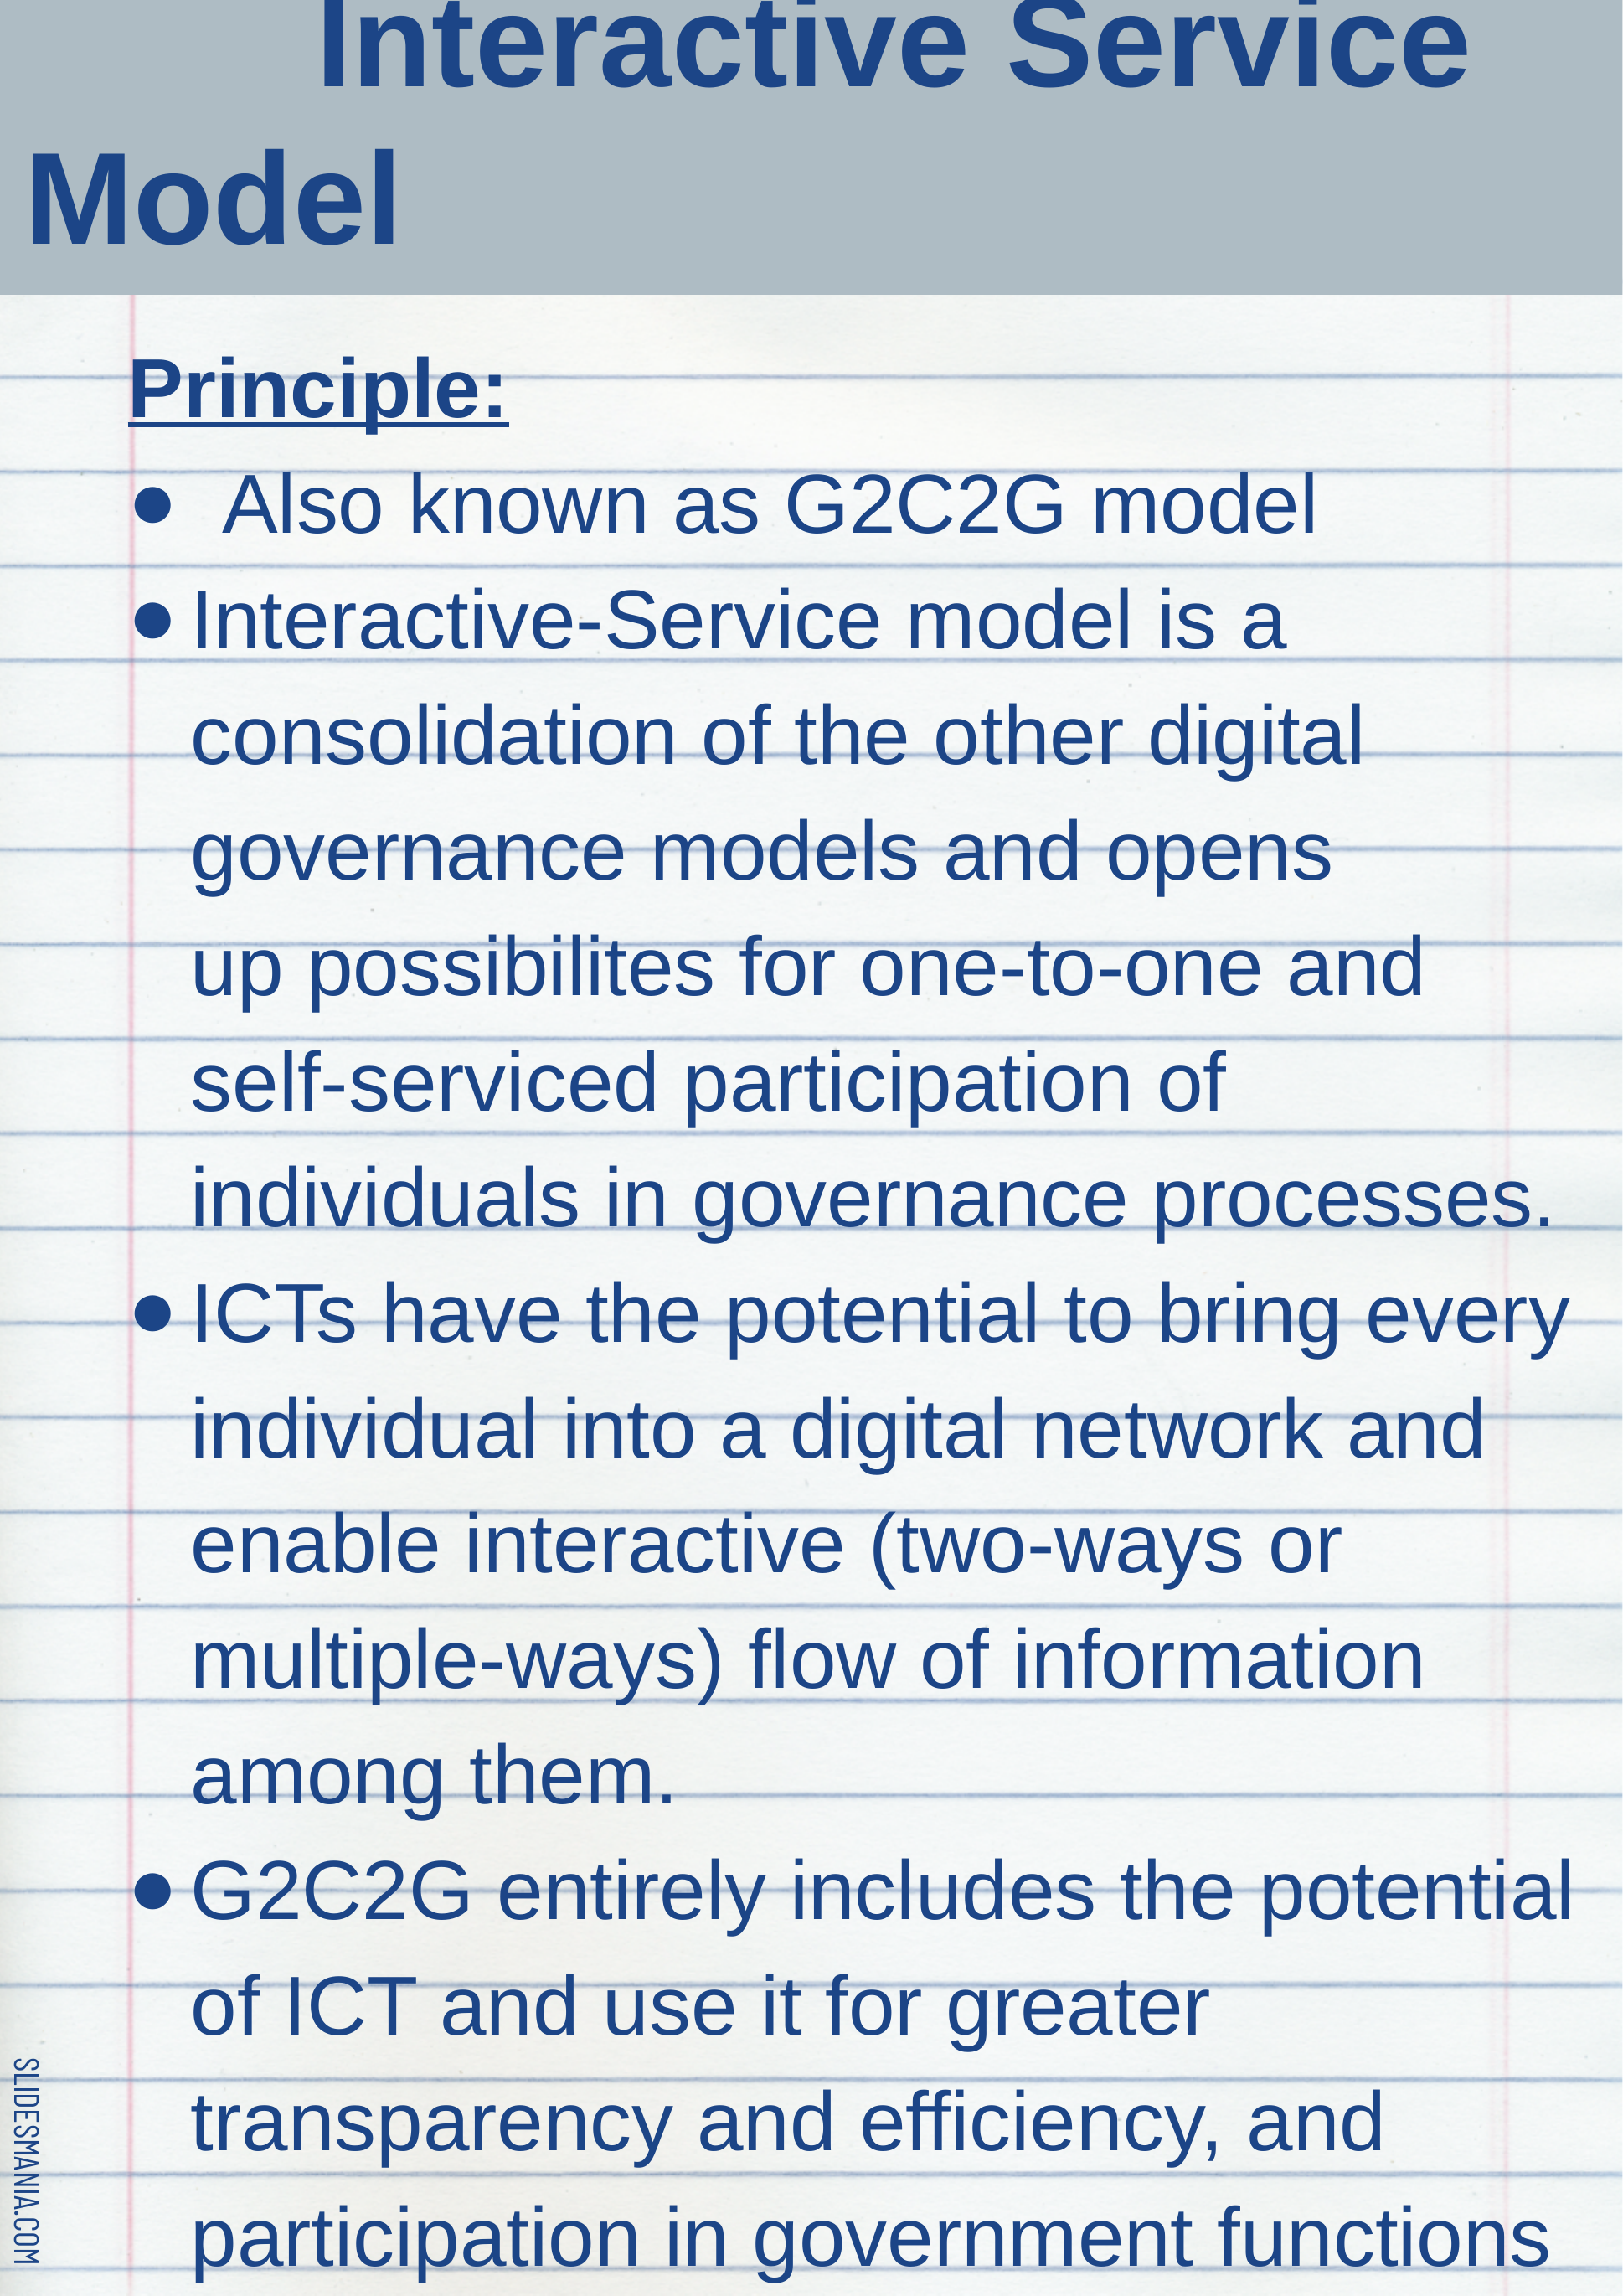

# Interactive Service Model
Principle:
Also known as G2C2G model
Interactive-Service model is a consolidation of the other digital governance models and opens up possibilites for one-to-one and self-serviced participation of individuals in governance processes.
ICTs have the potential to bring every individual into a digital network and enable interactive (two-ways or multiple-ways) flow of information among them.
G2C2G entirely includes the potential of ICT and use it for greater transparency and efficiency, and participation in government functions as well as saving time and cost related to the decision-making process.